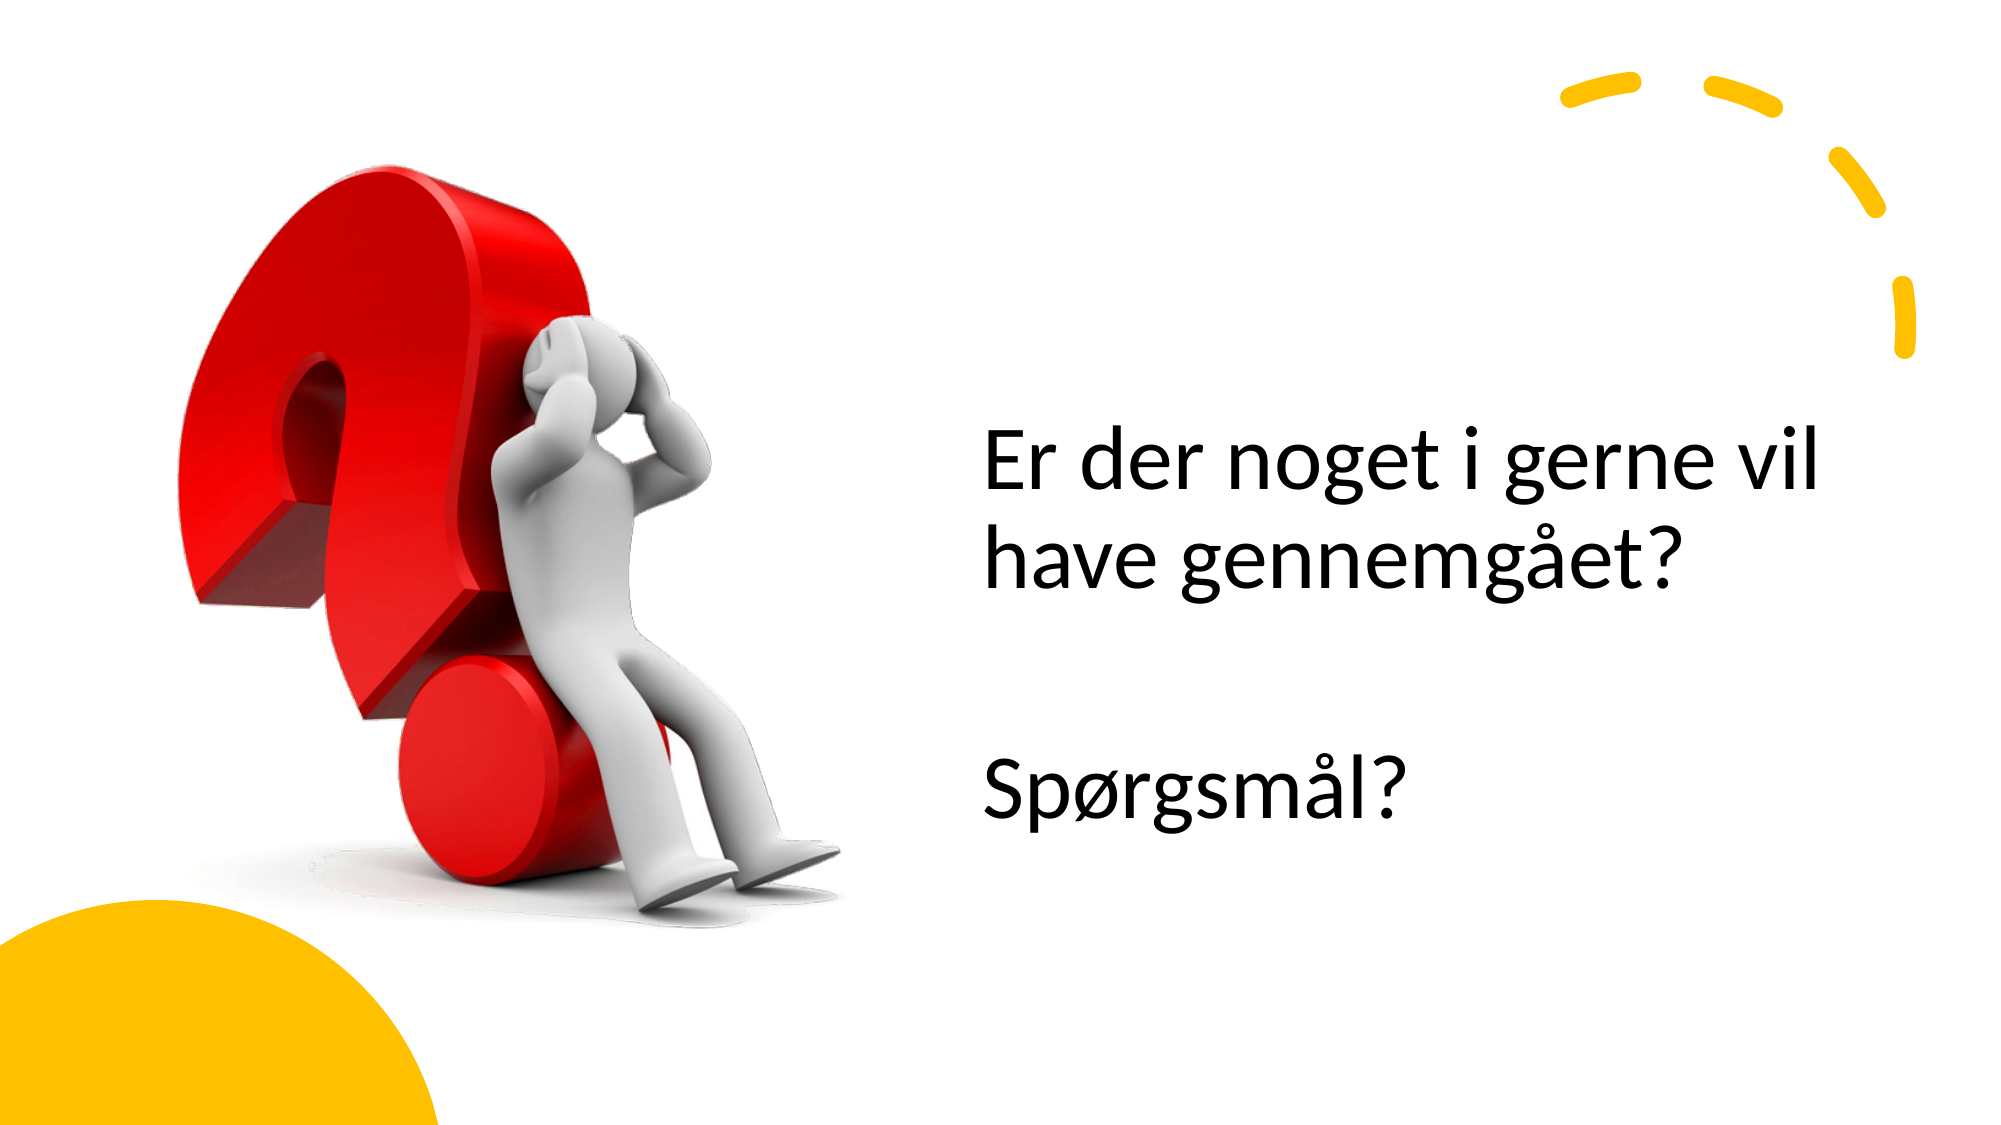

# Er der noget i gerne vil have gennemgået?
Spørgsmål?